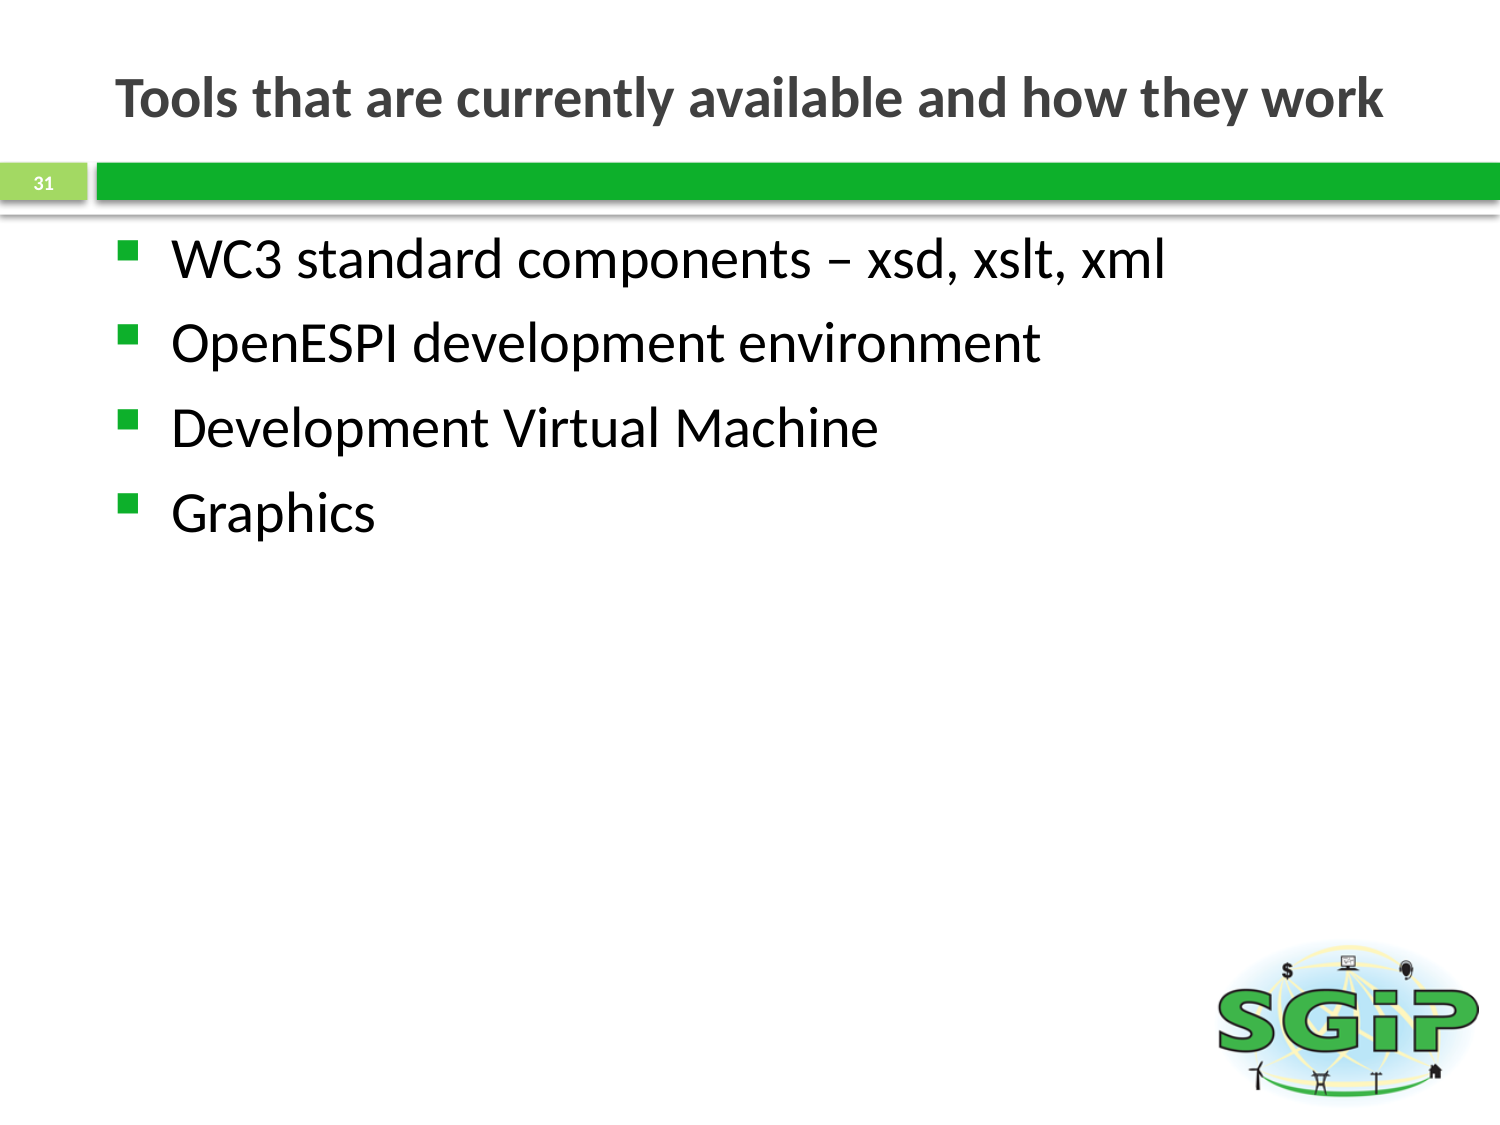

# Tools that are currently available and how they work
31
WC3 standard components – xsd, xslt, xml
OpenESPI development environment
Development Virtual Machine
Graphics